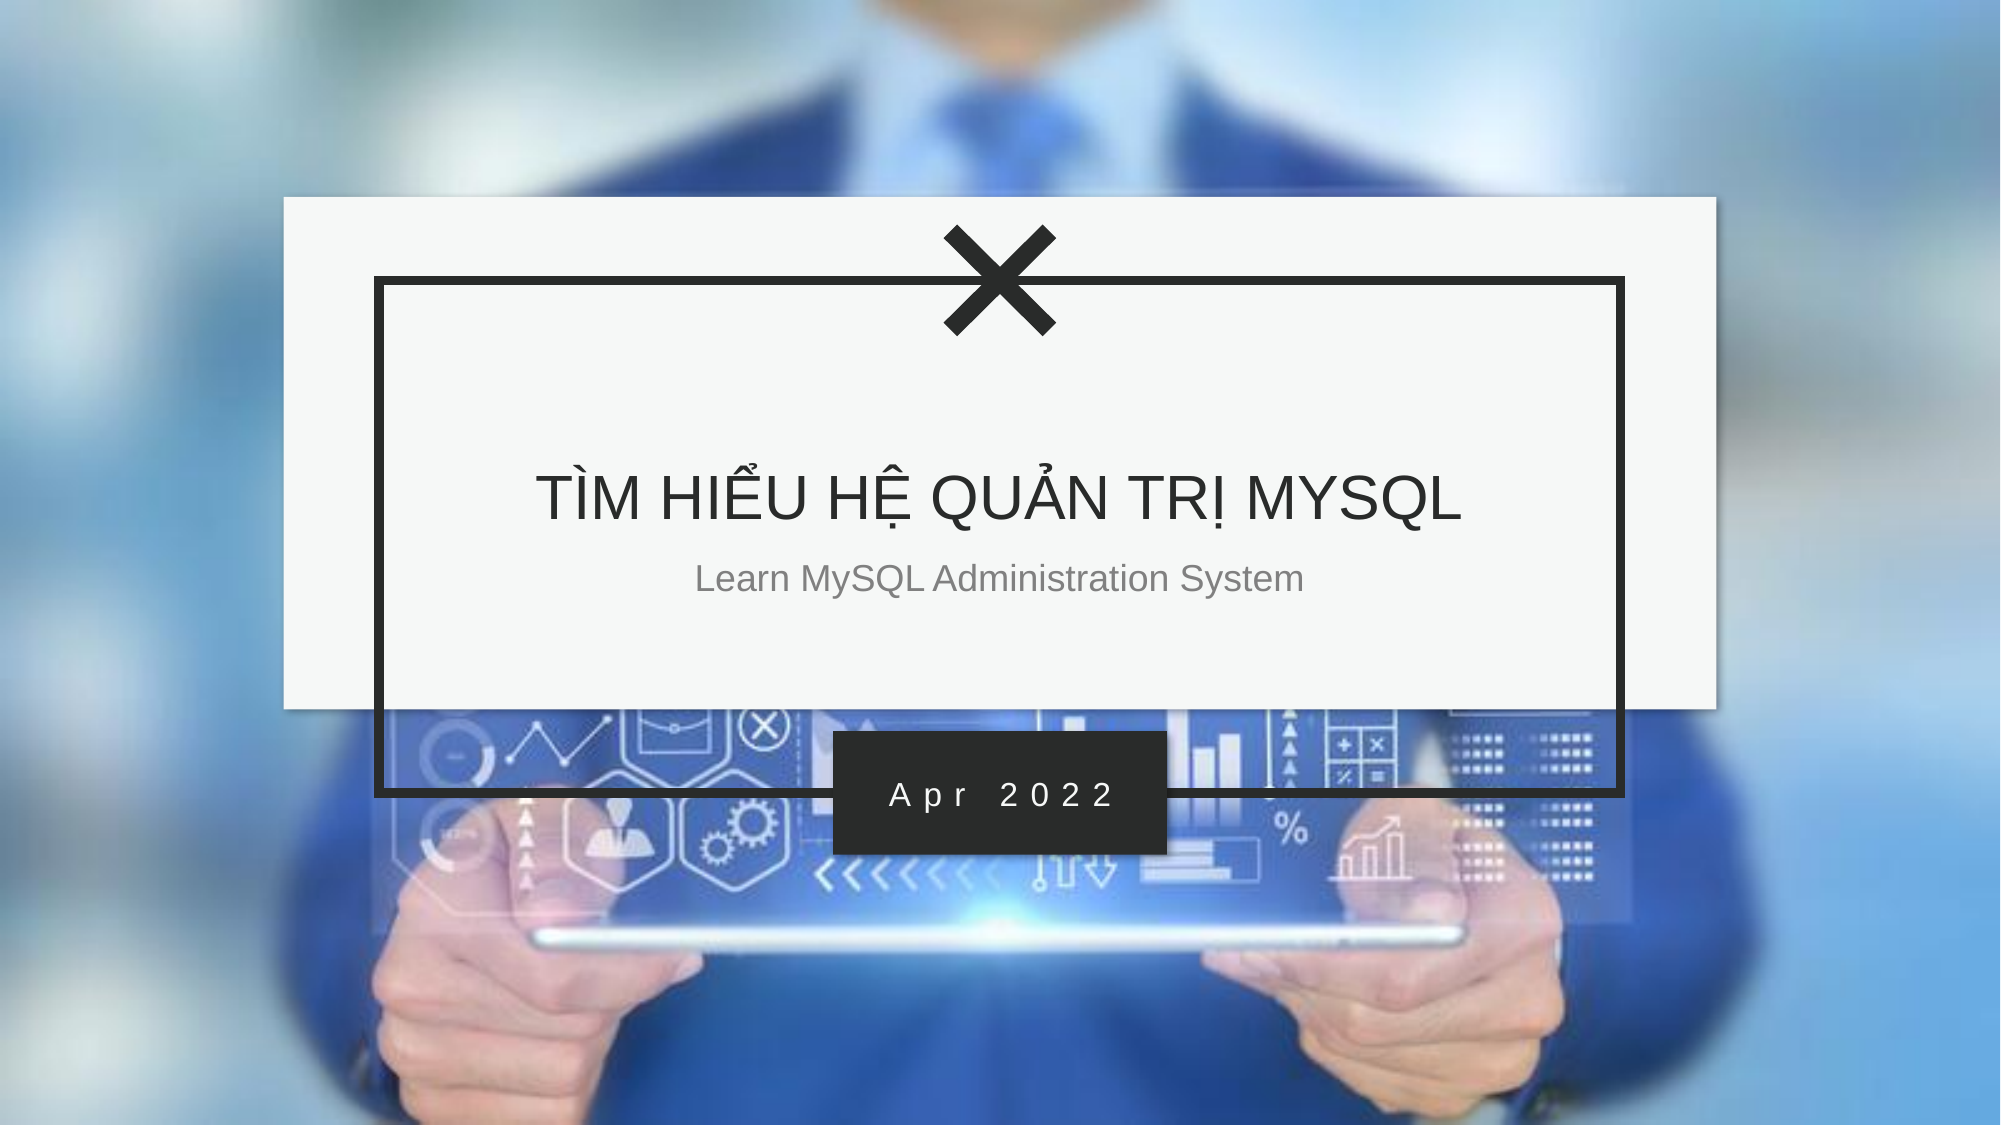

TÌM HIỂU HỆ QUẢN TRỊ MYSQL
Learn MySQL Administration System

Apr 2022